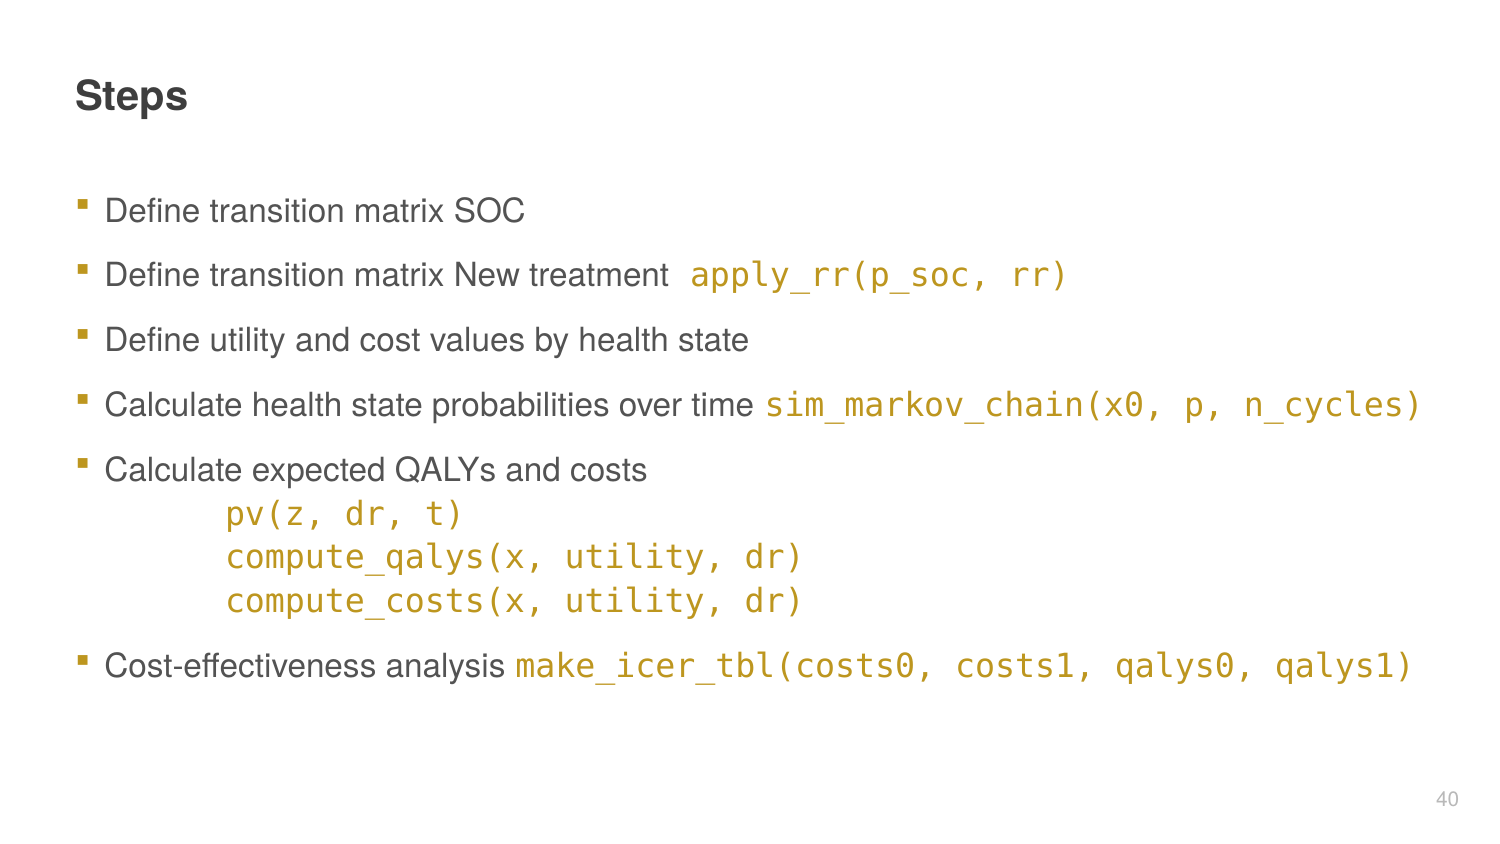

# Steps
Define transition matrix SOC
Define transition matrix New treatment apply_rr(p_soc, rr)
Define utility and cost values by health state
Calculate health state probabilities over time sim_markov_chain(x0, p, n_cycles)
Calculate expected QALYs and costs
	pv(z, dr, t)
	compute_qalys(x, utility, dr)
	compute_costs(x, utility, dr)
Cost-effectiveness analysis make_icer_tbl(costs0, costs1, qalys0, qalys1)

40